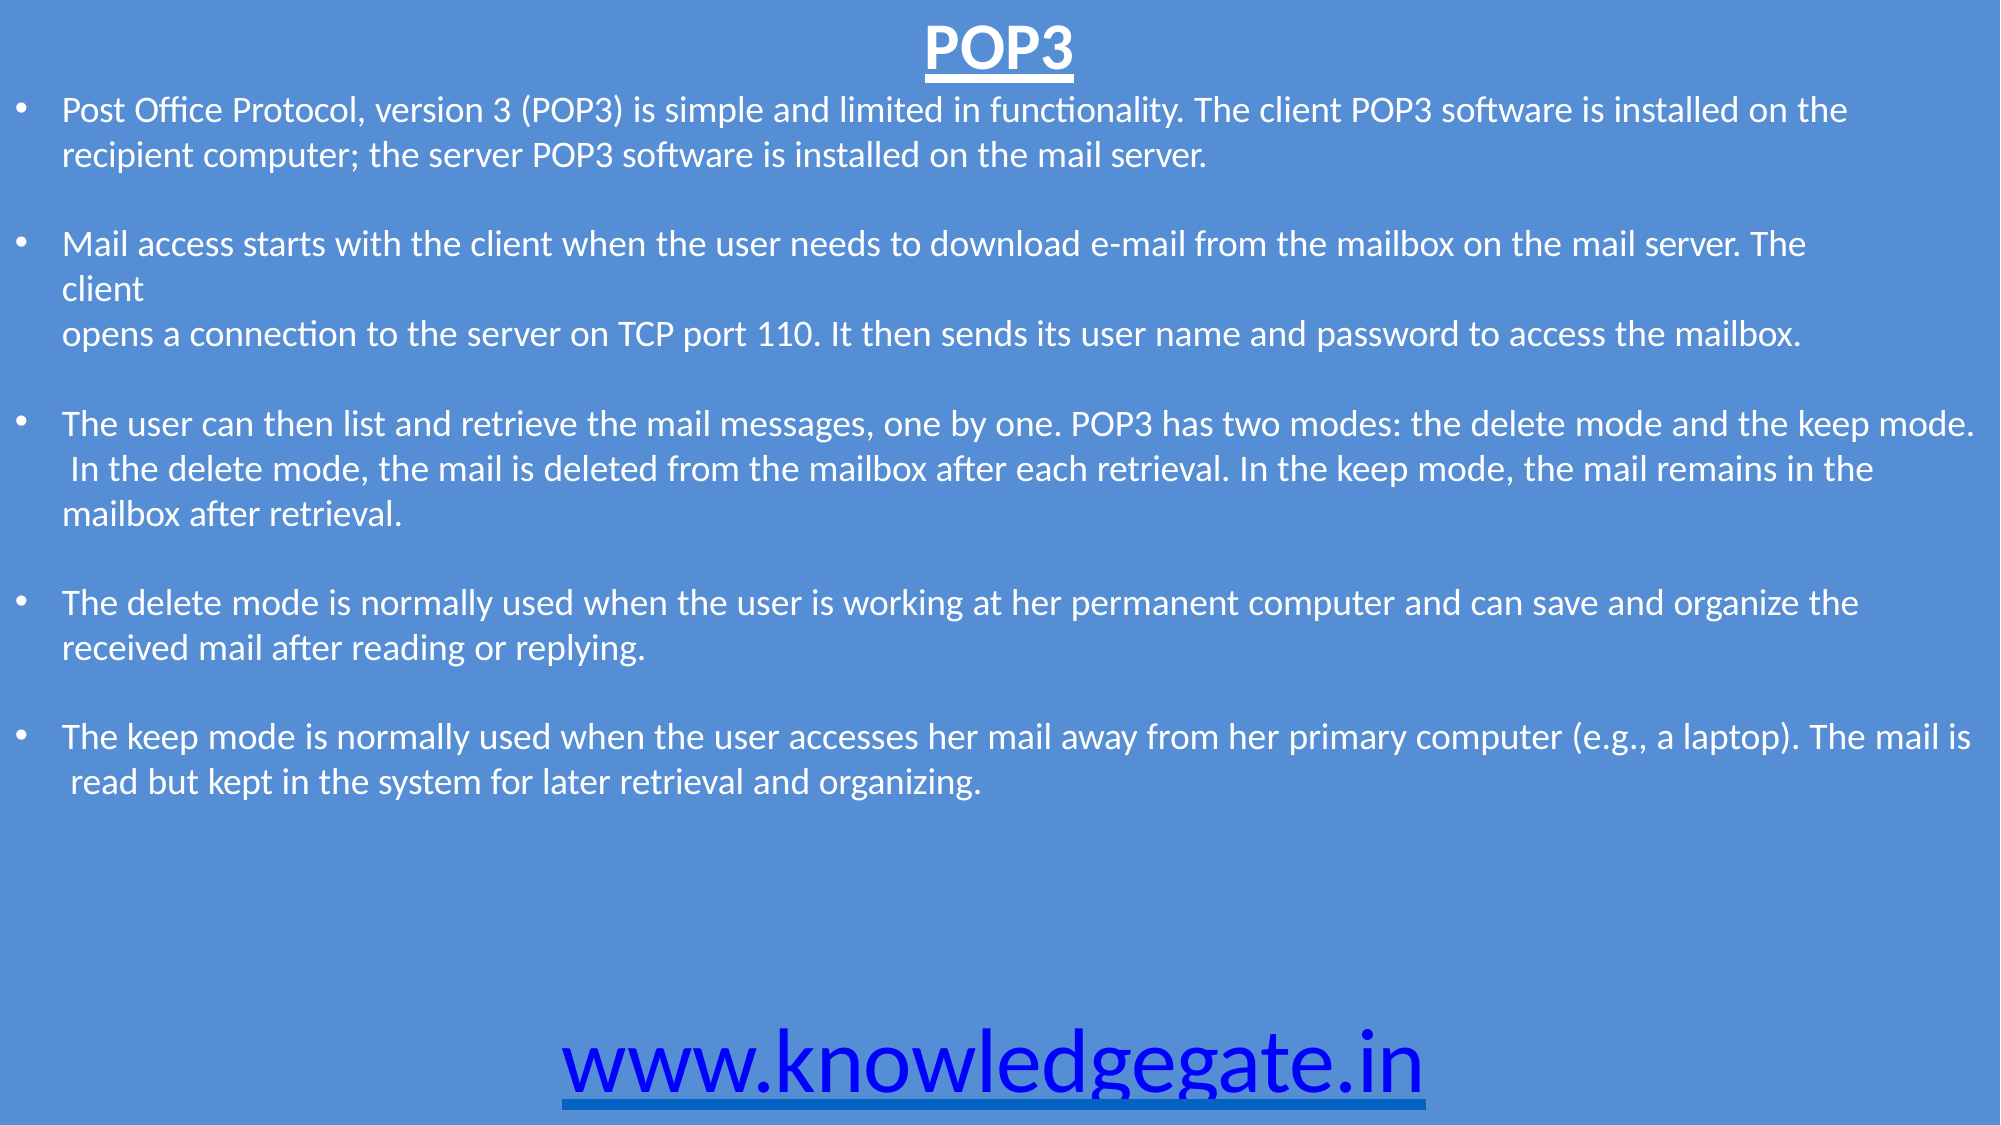

# POP3
Post Office Protocol, version 3 (POP3) is simple and limited in functionality. The client POP3 software is installed on the  recipient computer; the server POP3 software is installed on the mail server.

Mail access starts with the client when the user needs to download e-mail from the mailbox on the mail server. The client
opens a connection to the server on TCP port 110. It then sends its user name and password to access the mailbox.

The user can then list and retrieve the mail messages, one by one. POP3 has two modes: the delete mode and the keep mode.  In the delete mode, the mail is deleted from the mailbox after each retrieval. In the keep mode, the mail remains in the  mailbox after retrieval.

The delete mode is normally used when the user is working at her permanent computer and can save and organize the
received mail after reading or replying.

The keep mode is normally used when the user accesses her mail away from her primary computer (e.g., a laptop). The mail is  read but kept in the system for later retrieval and organizing.
www.knowledgegate.in